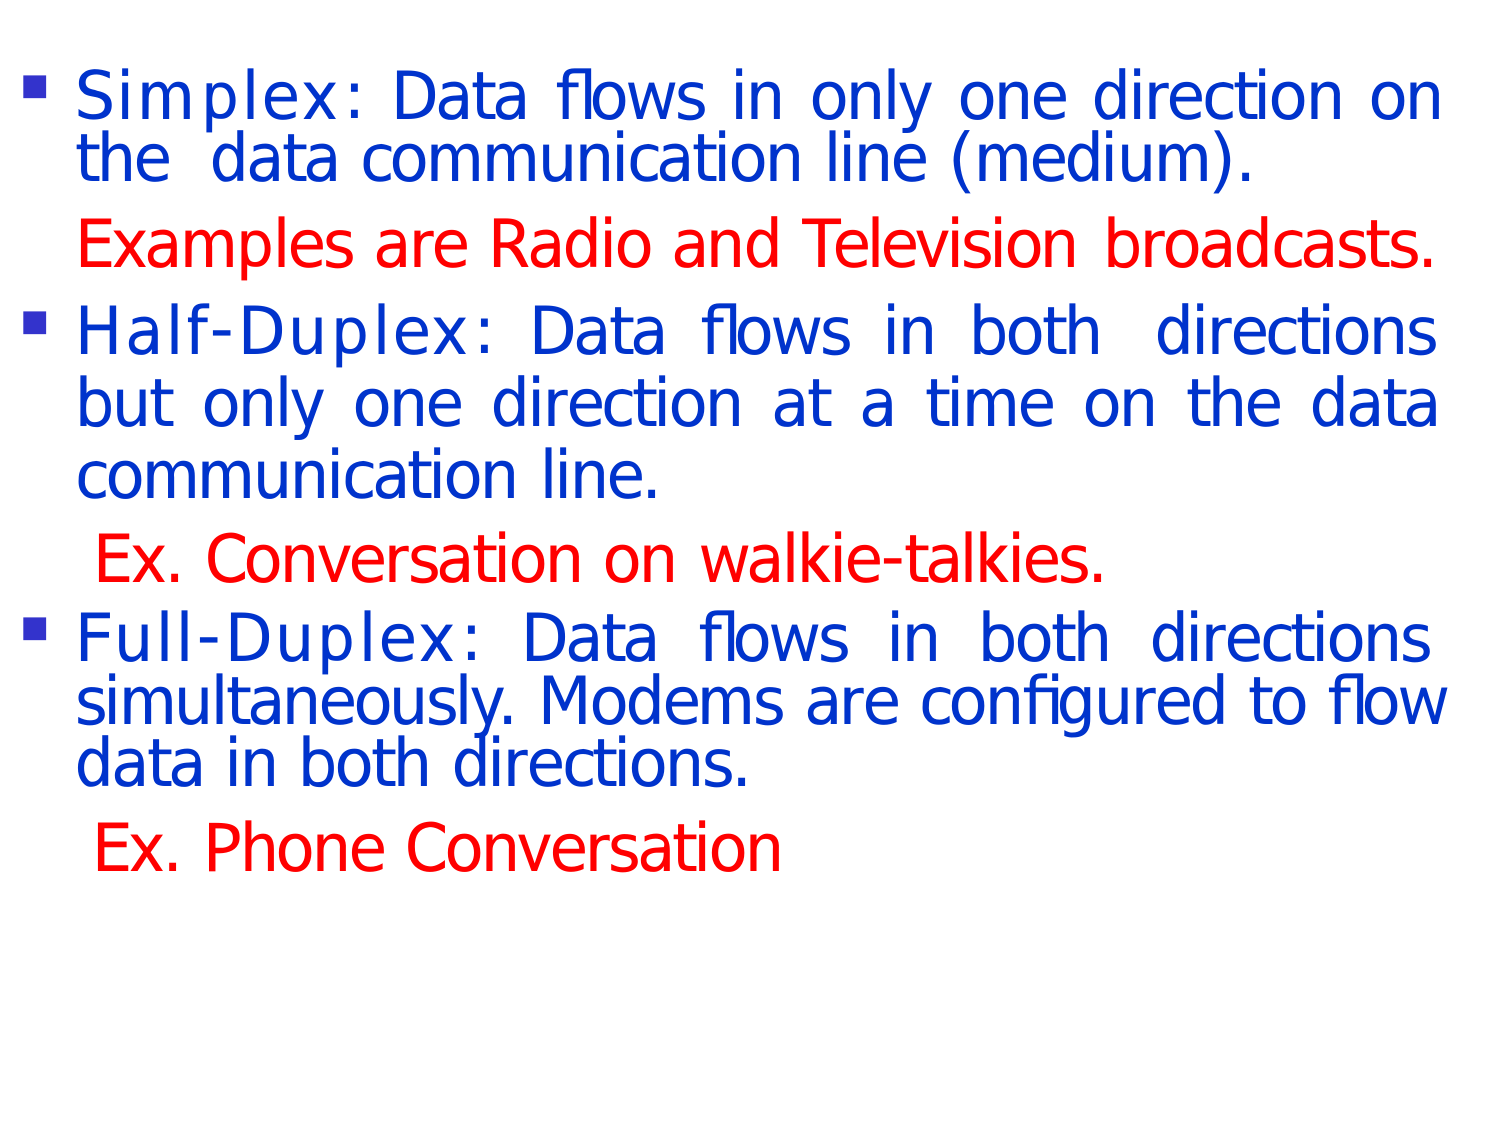

Simplex: Data flows in only one direction on  the data communication line (medium).
Examples are Radio and Television broadcasts.
Half-Duplex: Data flows in both directions  but only one direction at a time on the data  communication line.
Ex. Conversation on walkie-talkies.
Full-Duplex: Data flows in both directions  simultaneously. Modems are configured to flow  data in both directions.
Ex. Phone Conversation